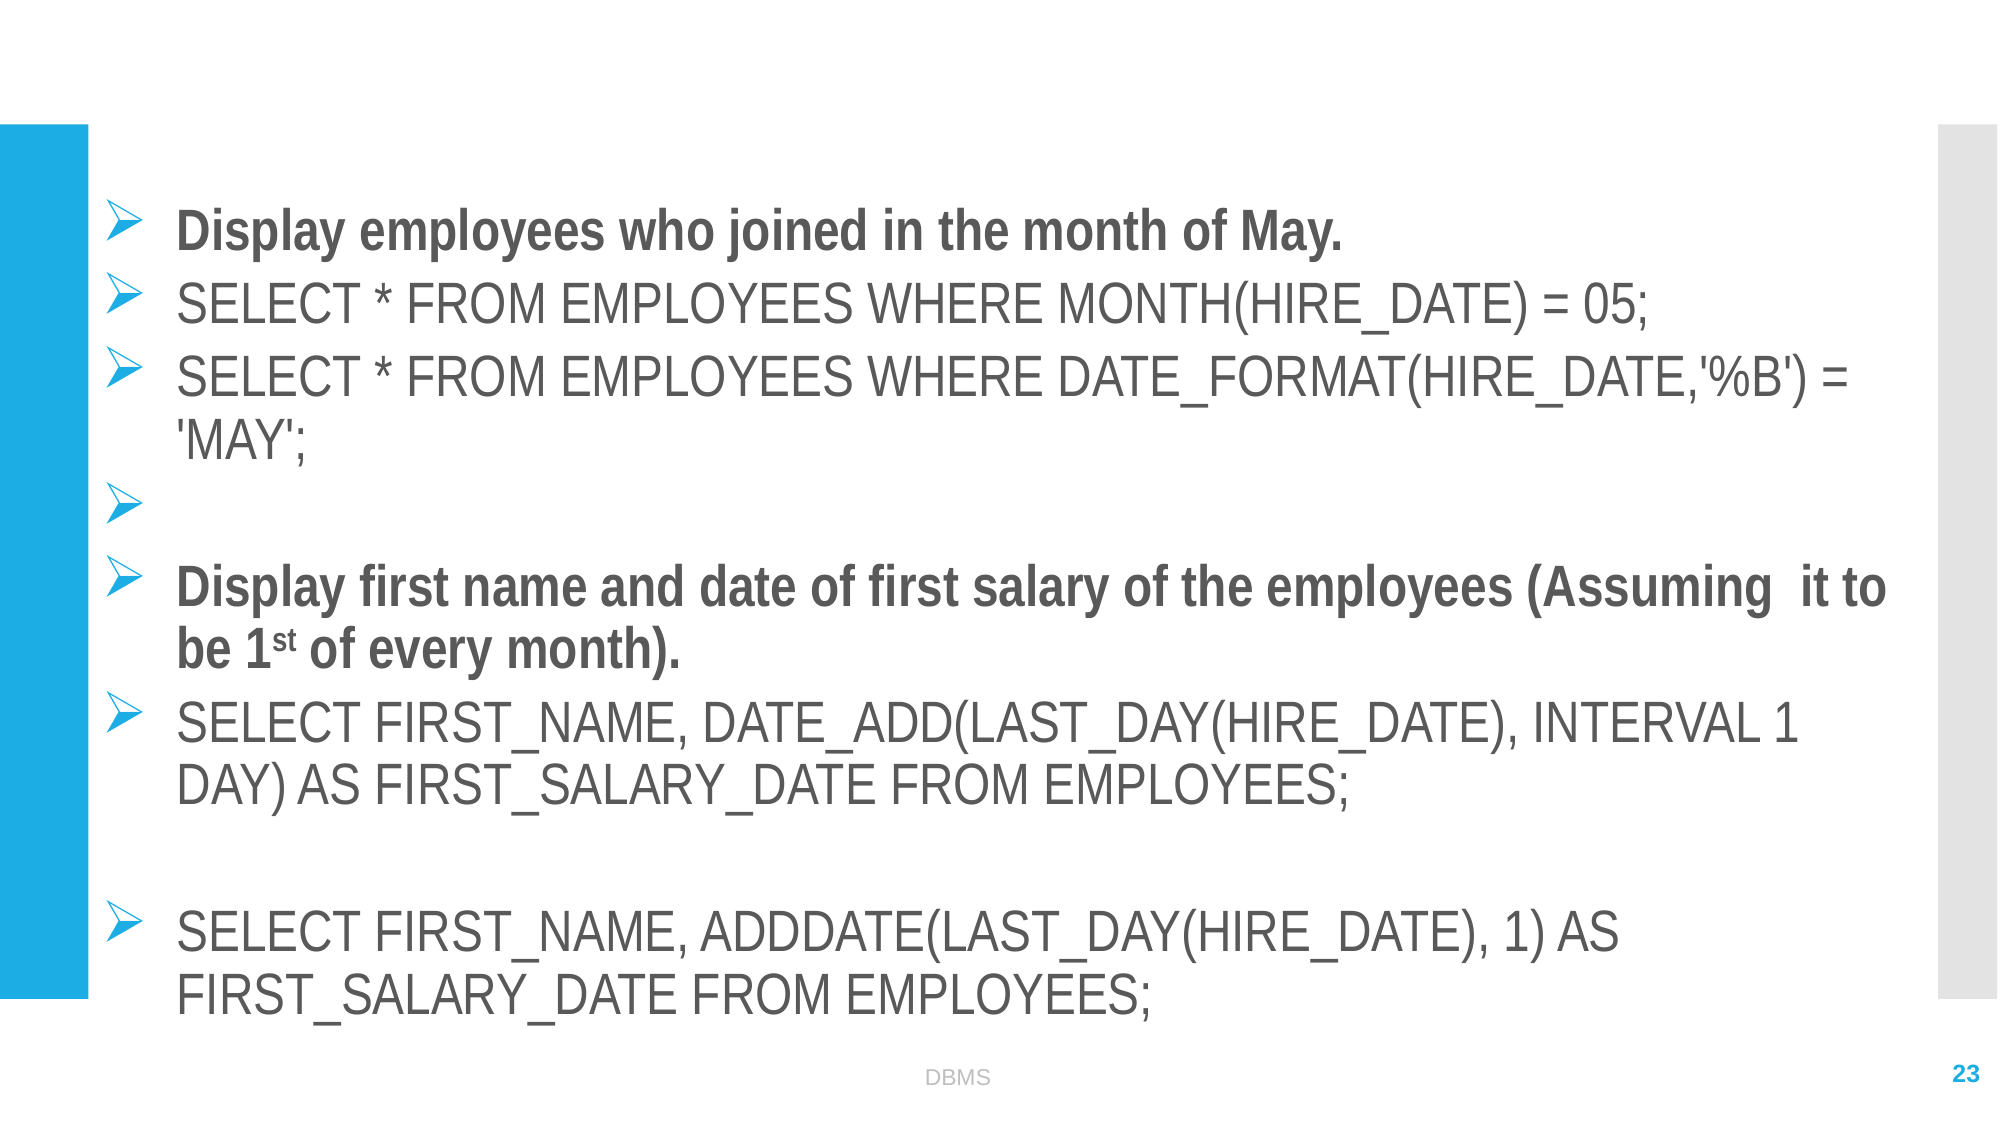

#
Display employees who joined in the month of May.
SELECT * FROM EMPLOYEES WHERE MONTH(HIRE_DATE) = 05;
SELECT * FROM EMPLOYEES WHERE DATE_FORMAT(HIRE_DATE,'%B') = 'MAY';

Display first name and date of first salary of the employees (Assuming  it to be 1st of every month).
SELECT FIRST_NAME, DATE_ADD(LAST_DAY(HIRE_DATE), INTERVAL 1 DAY) AS FIRST_SALARY_DATE FROM EMPLOYEES;

SELECT FIRST_NAME, ADDDATE(LAST_DAY(HIRE_DATE), 1) AS FIRST_SALARY_DATE FROM EMPLOYEES;

23
DBMS